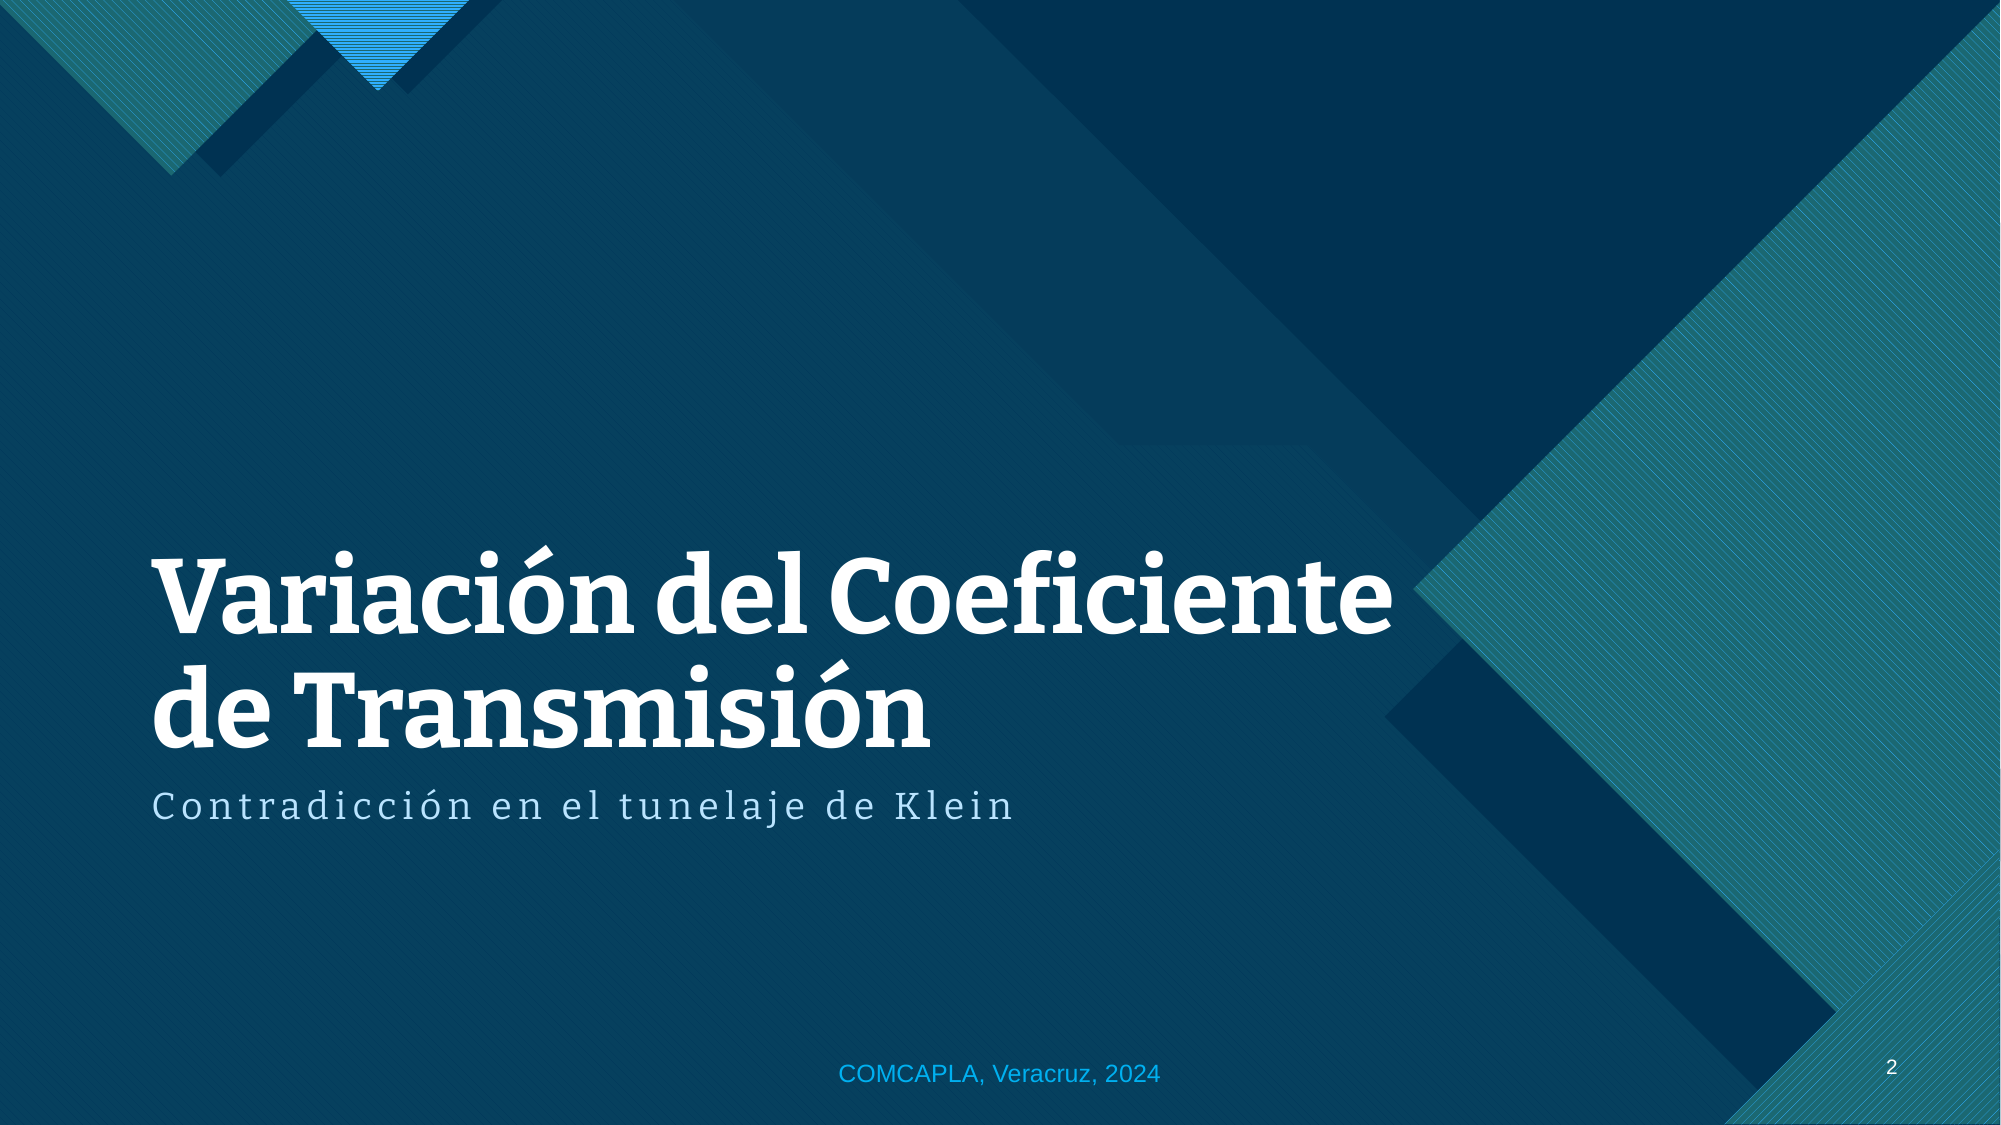

# Variación del Coeficiente de Transmisión
Contradicción en el tunelaje de Klein
2
COMCAPLA, Veracruz, 2024